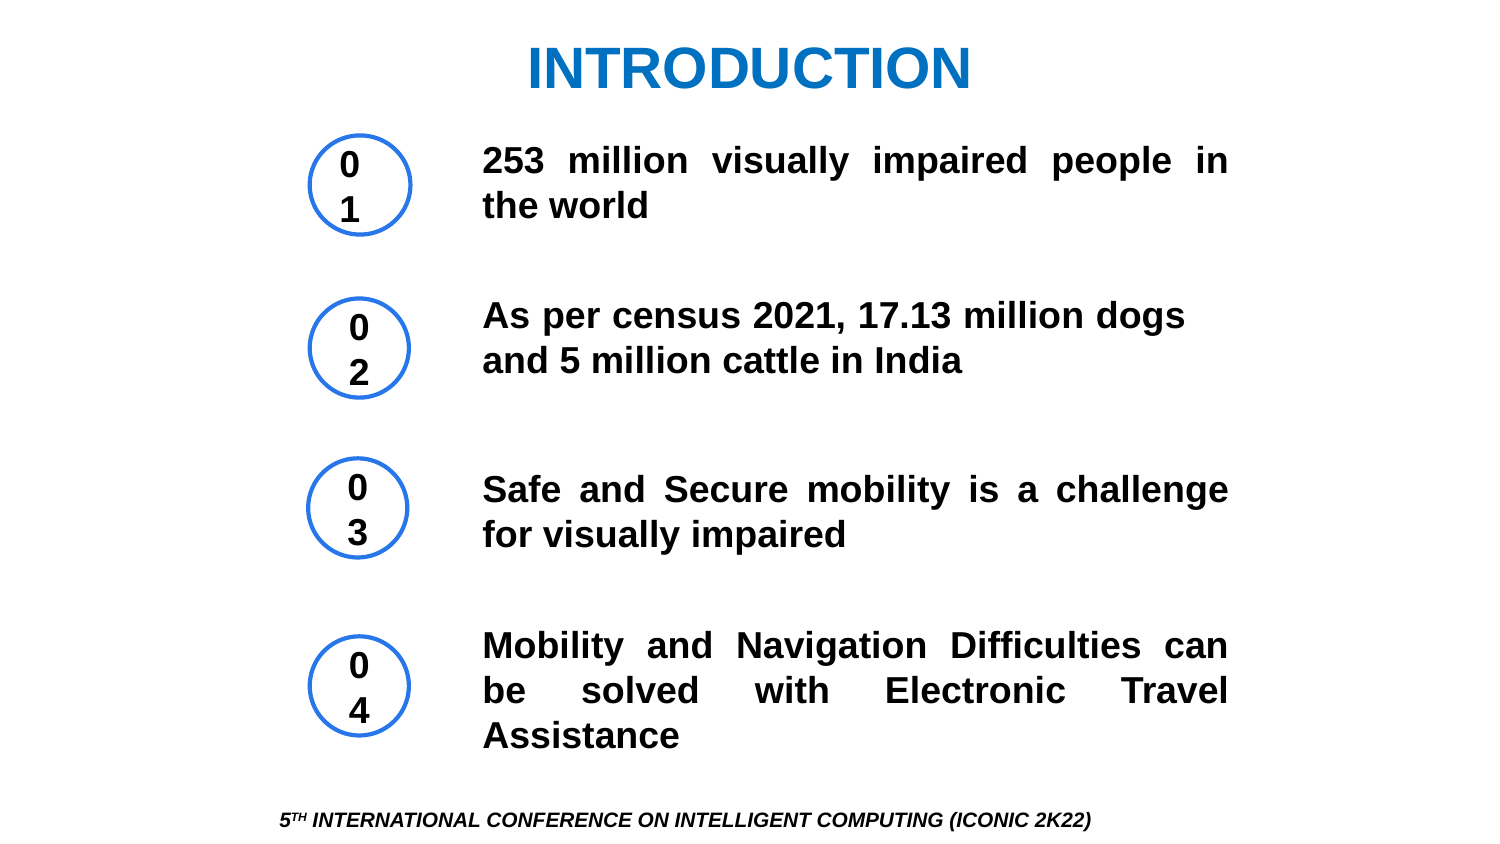

# INTRODUCTION
01
253 million visually impaired people in the world

As per census 2021, 17.13 million dogs and 5 million cattle in India

Mobility and Navigation Difficulties can be solved with Electronic Travel Assistance

02
Safe and Secure mobility is a challenge for visually impaired
03
04
5TH INTERNATIONAL CONFERENCE ON INTELLIGENT COMPUTING (ICONIC 2K22)